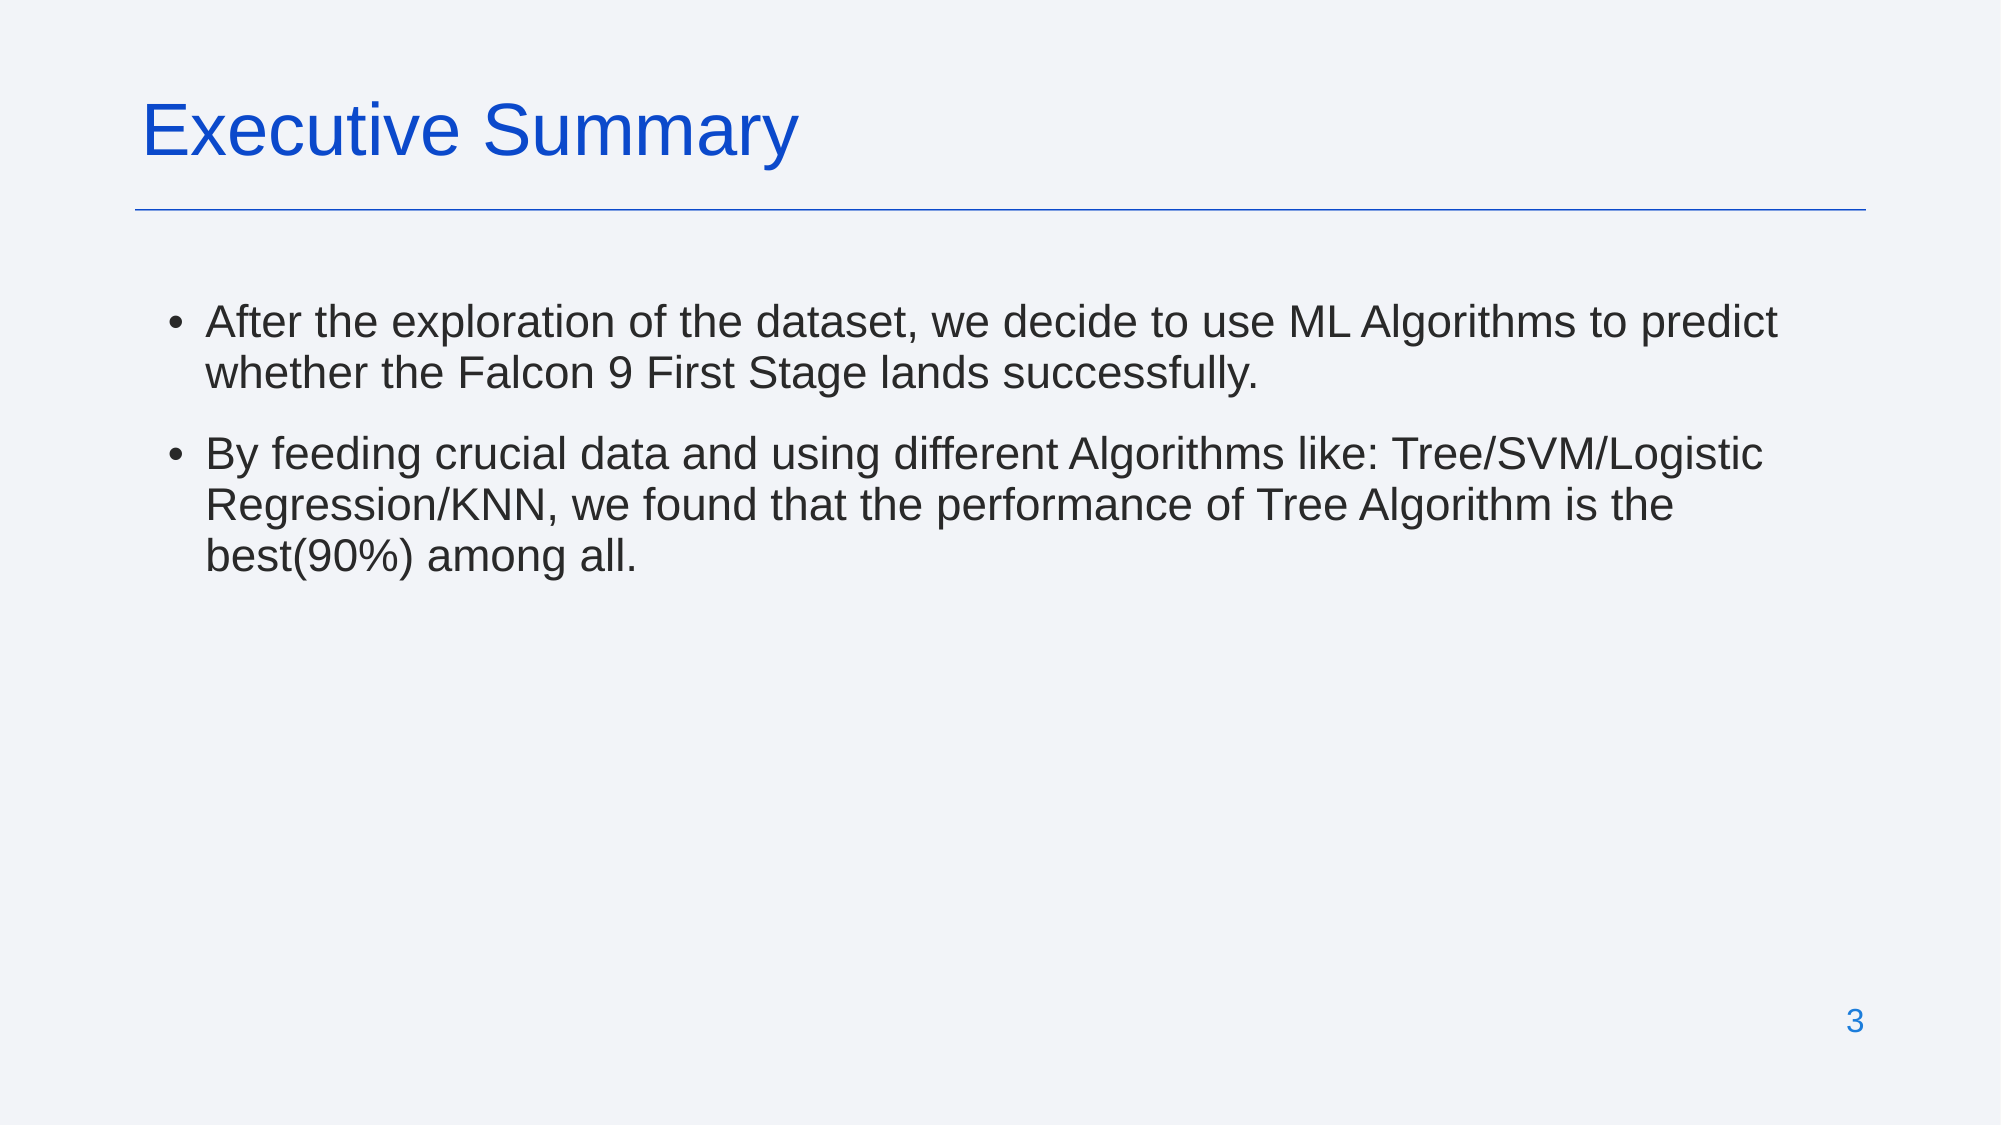

Executive Summary
After the exploration of the dataset, we decide to use ML Algorithms to predict whether the Falcon 9 First Stage lands successfully.
By feeding crucial data and using different Algorithms like: Tree/SVM/Logistic Regression/KNN, we found that the performance of Tree Algorithm is the best(90%) among all.
3